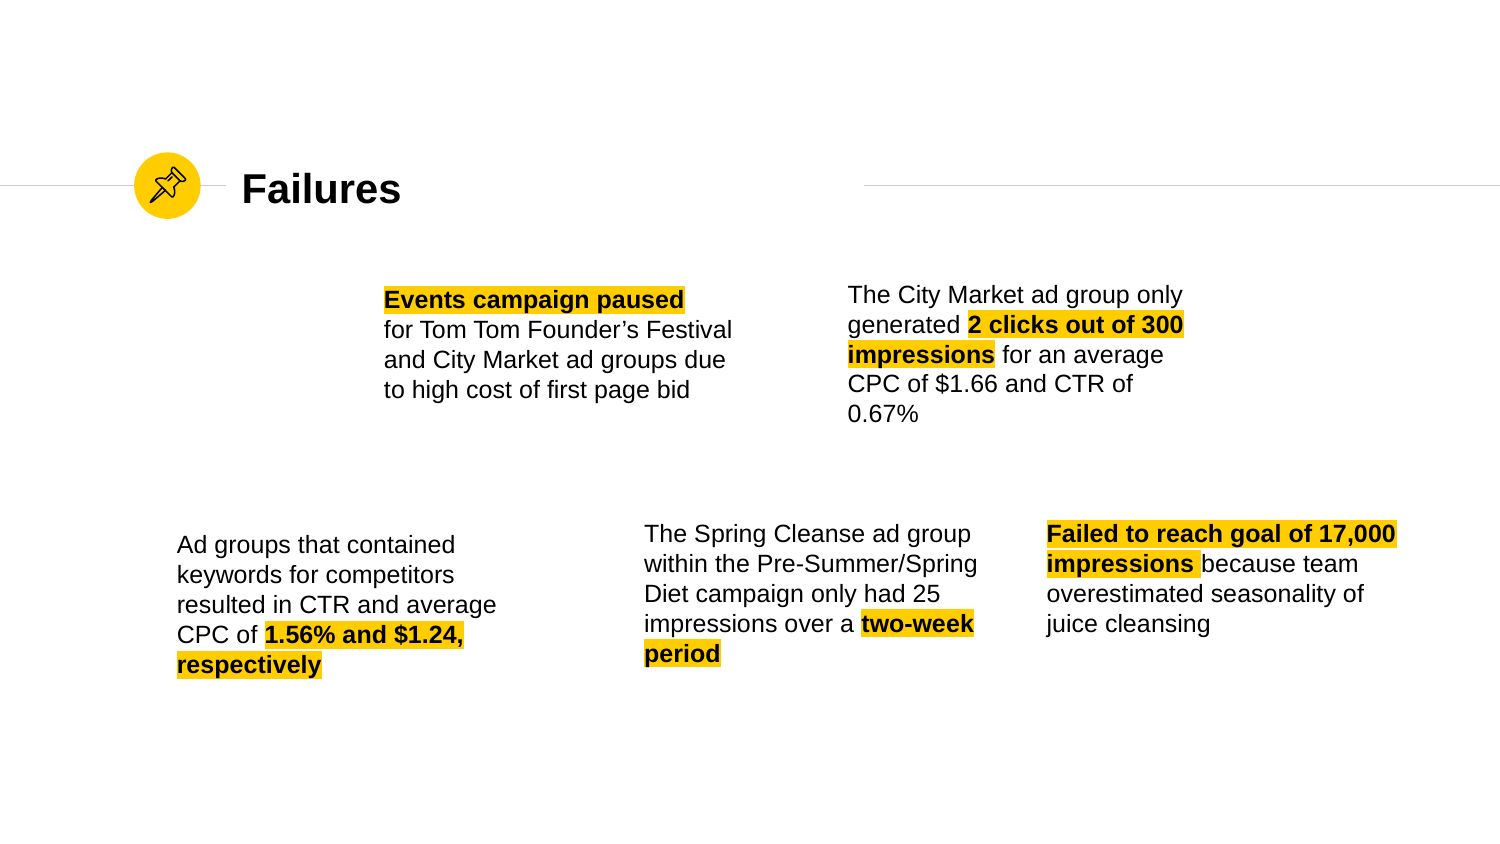

# Failures

The City Market ad group only generated 2 clicks out of 300 impressions for an average CPC of $1.66 and CTR of 0.67%
Events campaign paused
for Tom Tom Founder’s Festival and City Market ad groups due to high cost of first page bid
The Spring Cleanse ad group within the Pre-Summer/Spring Diet campaign only had 25 impressions over a two-week period
Failed to reach goal of 17,000 impressions because team overestimated seasonality of juice cleansing
Ad groups that contained keywords for competitors resulted in CTR and average CPC of 1.56% and $1.24, respectively